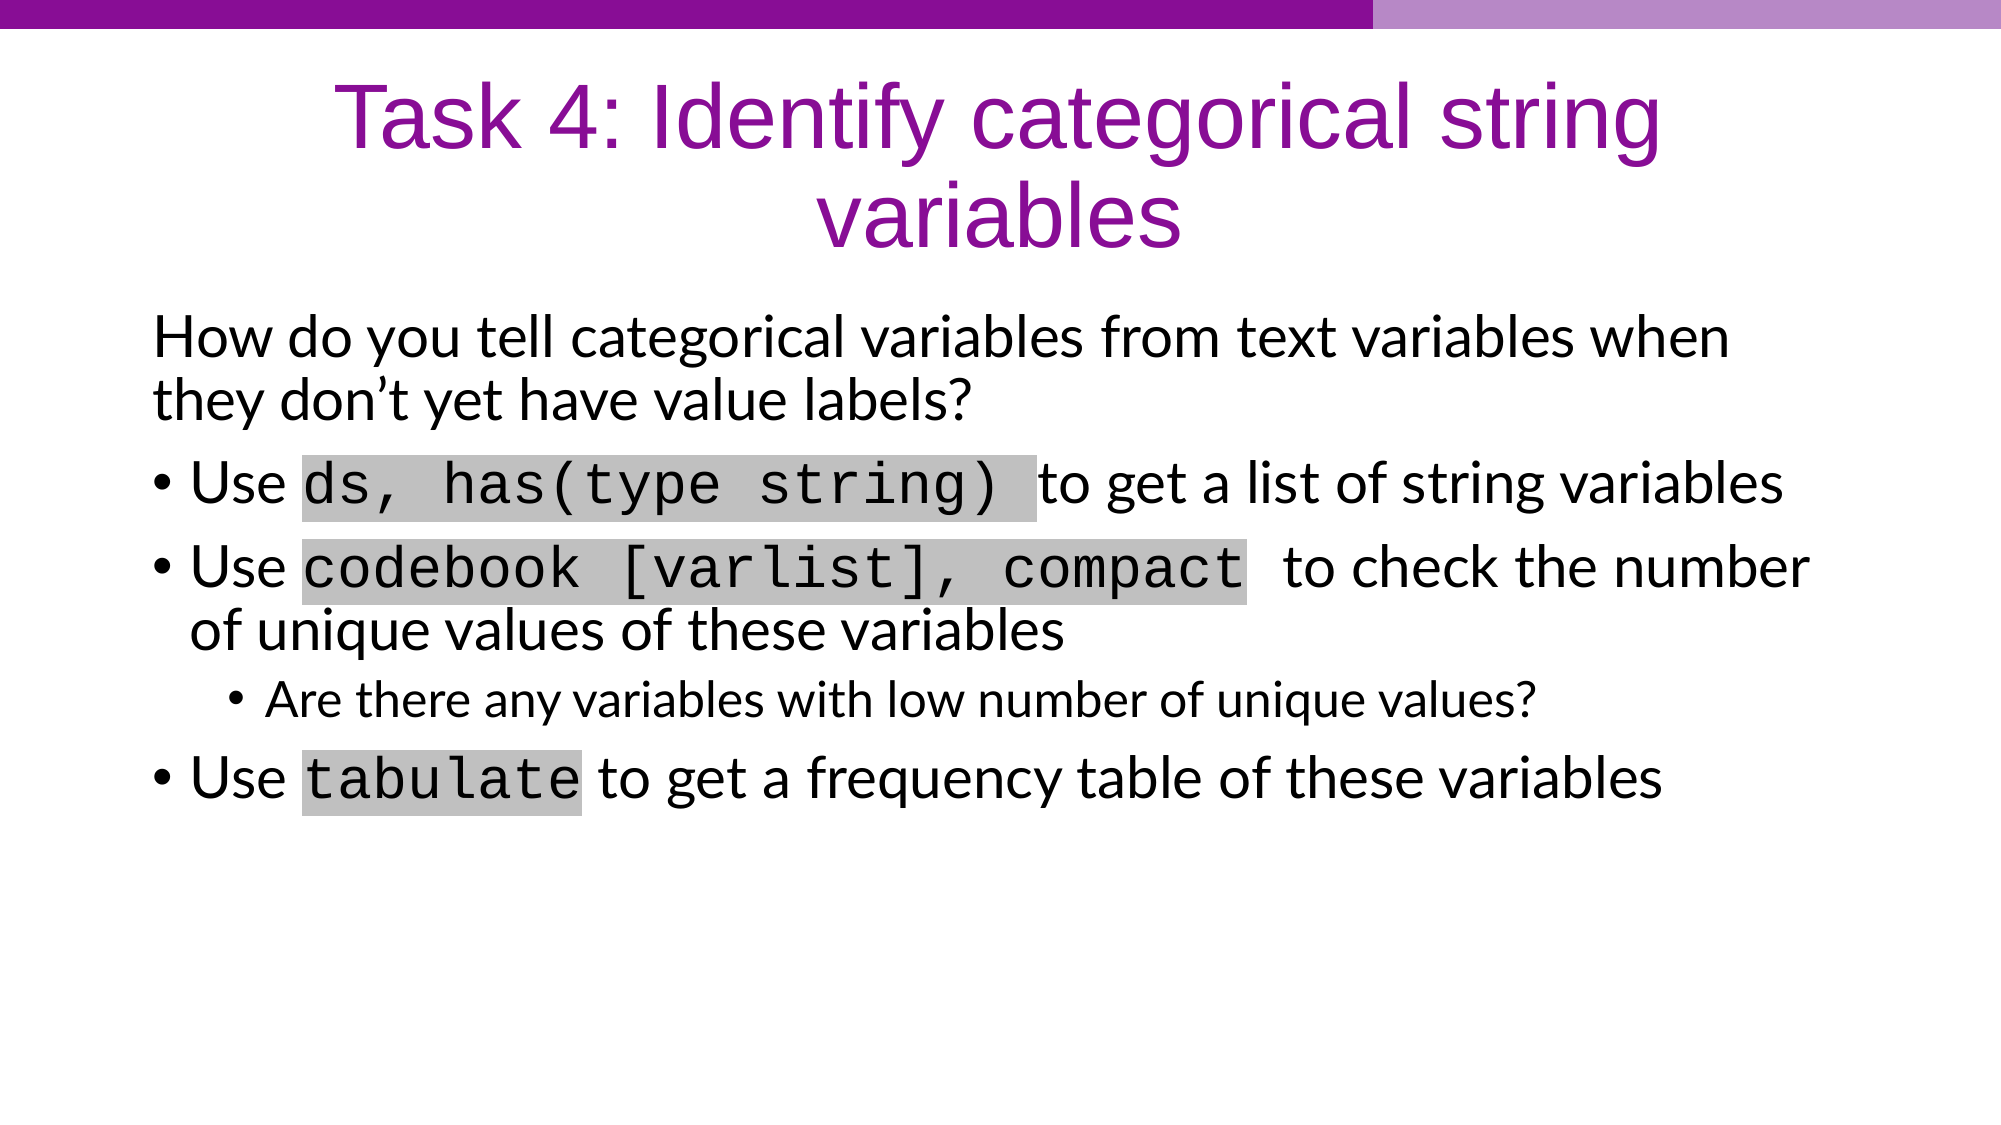

# Task 4: Identify categorical string variables
How do you tell categorical variables from text variables when they don’t yet have value labels?
Use ds, has(type string) to get a list of string variables
Use codebook [varlist], compact to check the number of unique values of these variables
Are there any variables with low number of unique values?
Use tabulate to get a frequency table of these variables